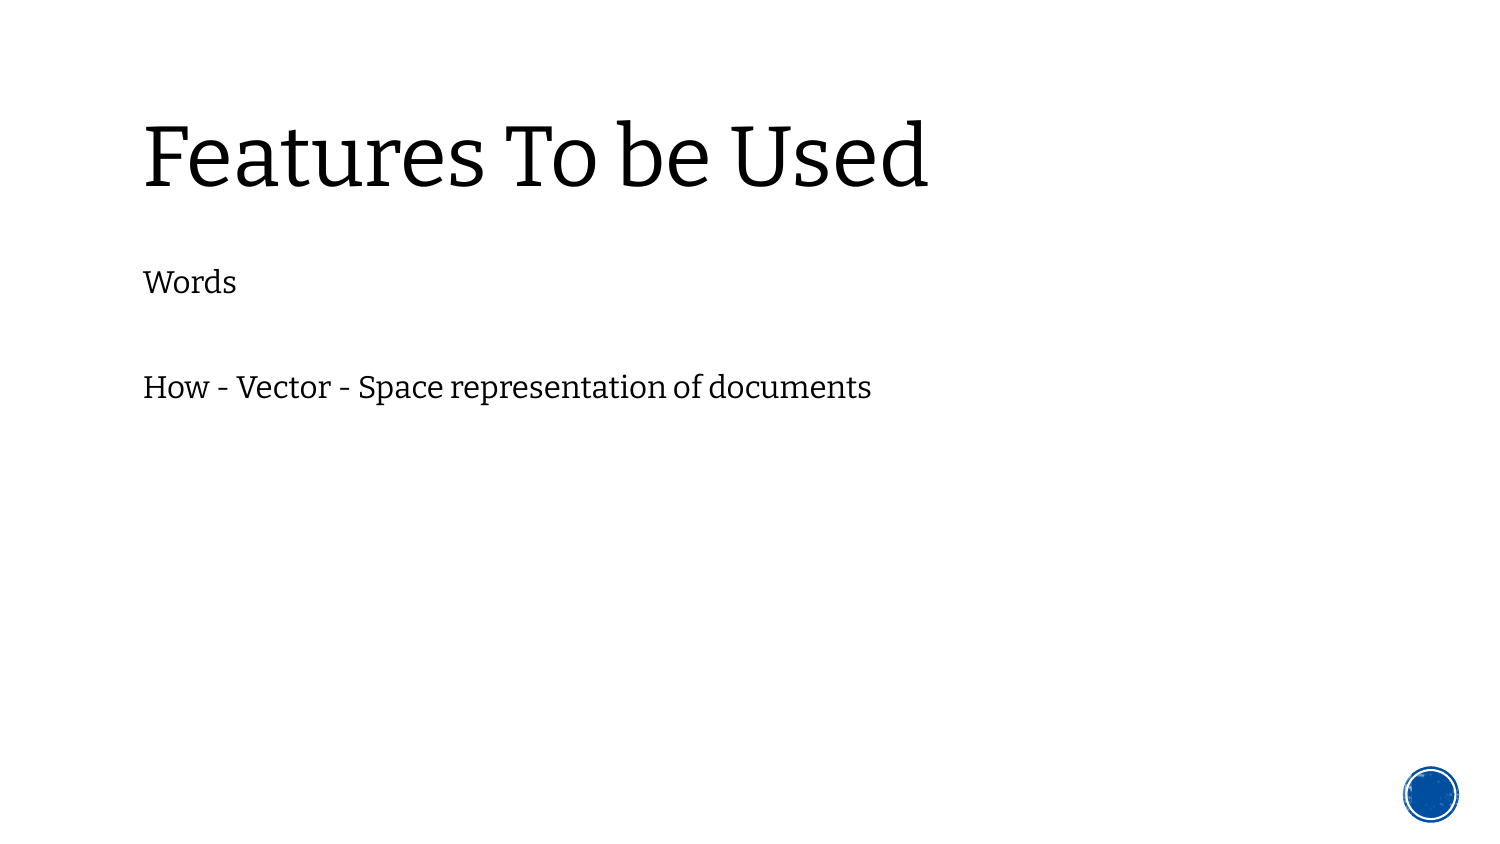

# Features To be Used
Words

How - Vector - Space representation of documents